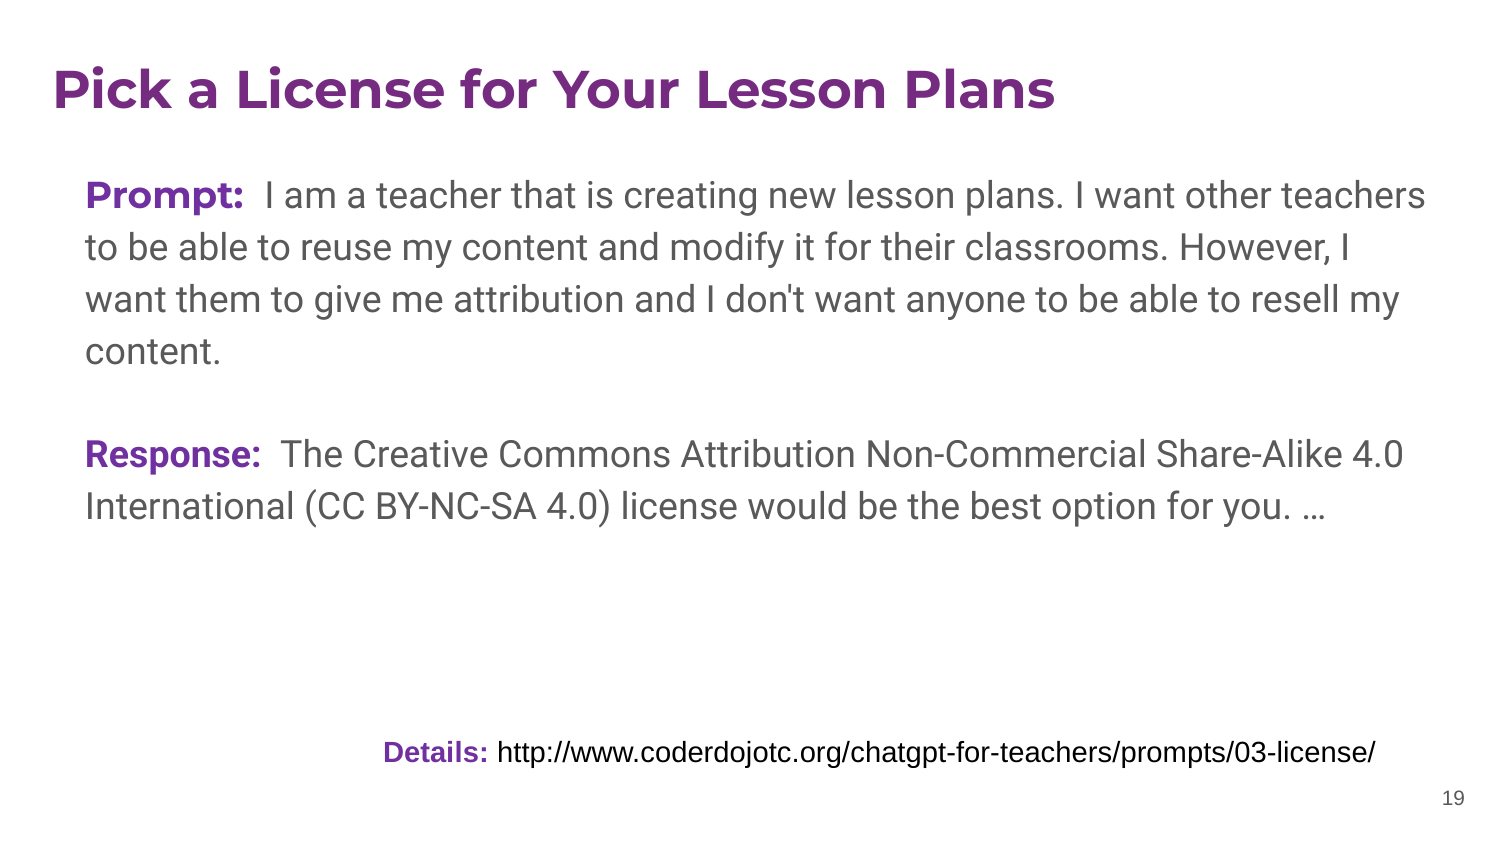

# Pick a License for Your Lesson Plans
Prompt:  I am a teacher that is creating new lesson plans. I want other teachers to be able to reuse my content and modify it for their classrooms. However, I want them to give me attribution and I don't want anyone to be able to resell my content.

Response:  The Creative Commons Attribution Non-Commercial Share-Alike 4.0 International (CC BY-NC-SA 4.0) license would be the best option for you. …
Details: http://www.coderdojotc.org/chatgpt-for-teachers/prompts/03-license/
19